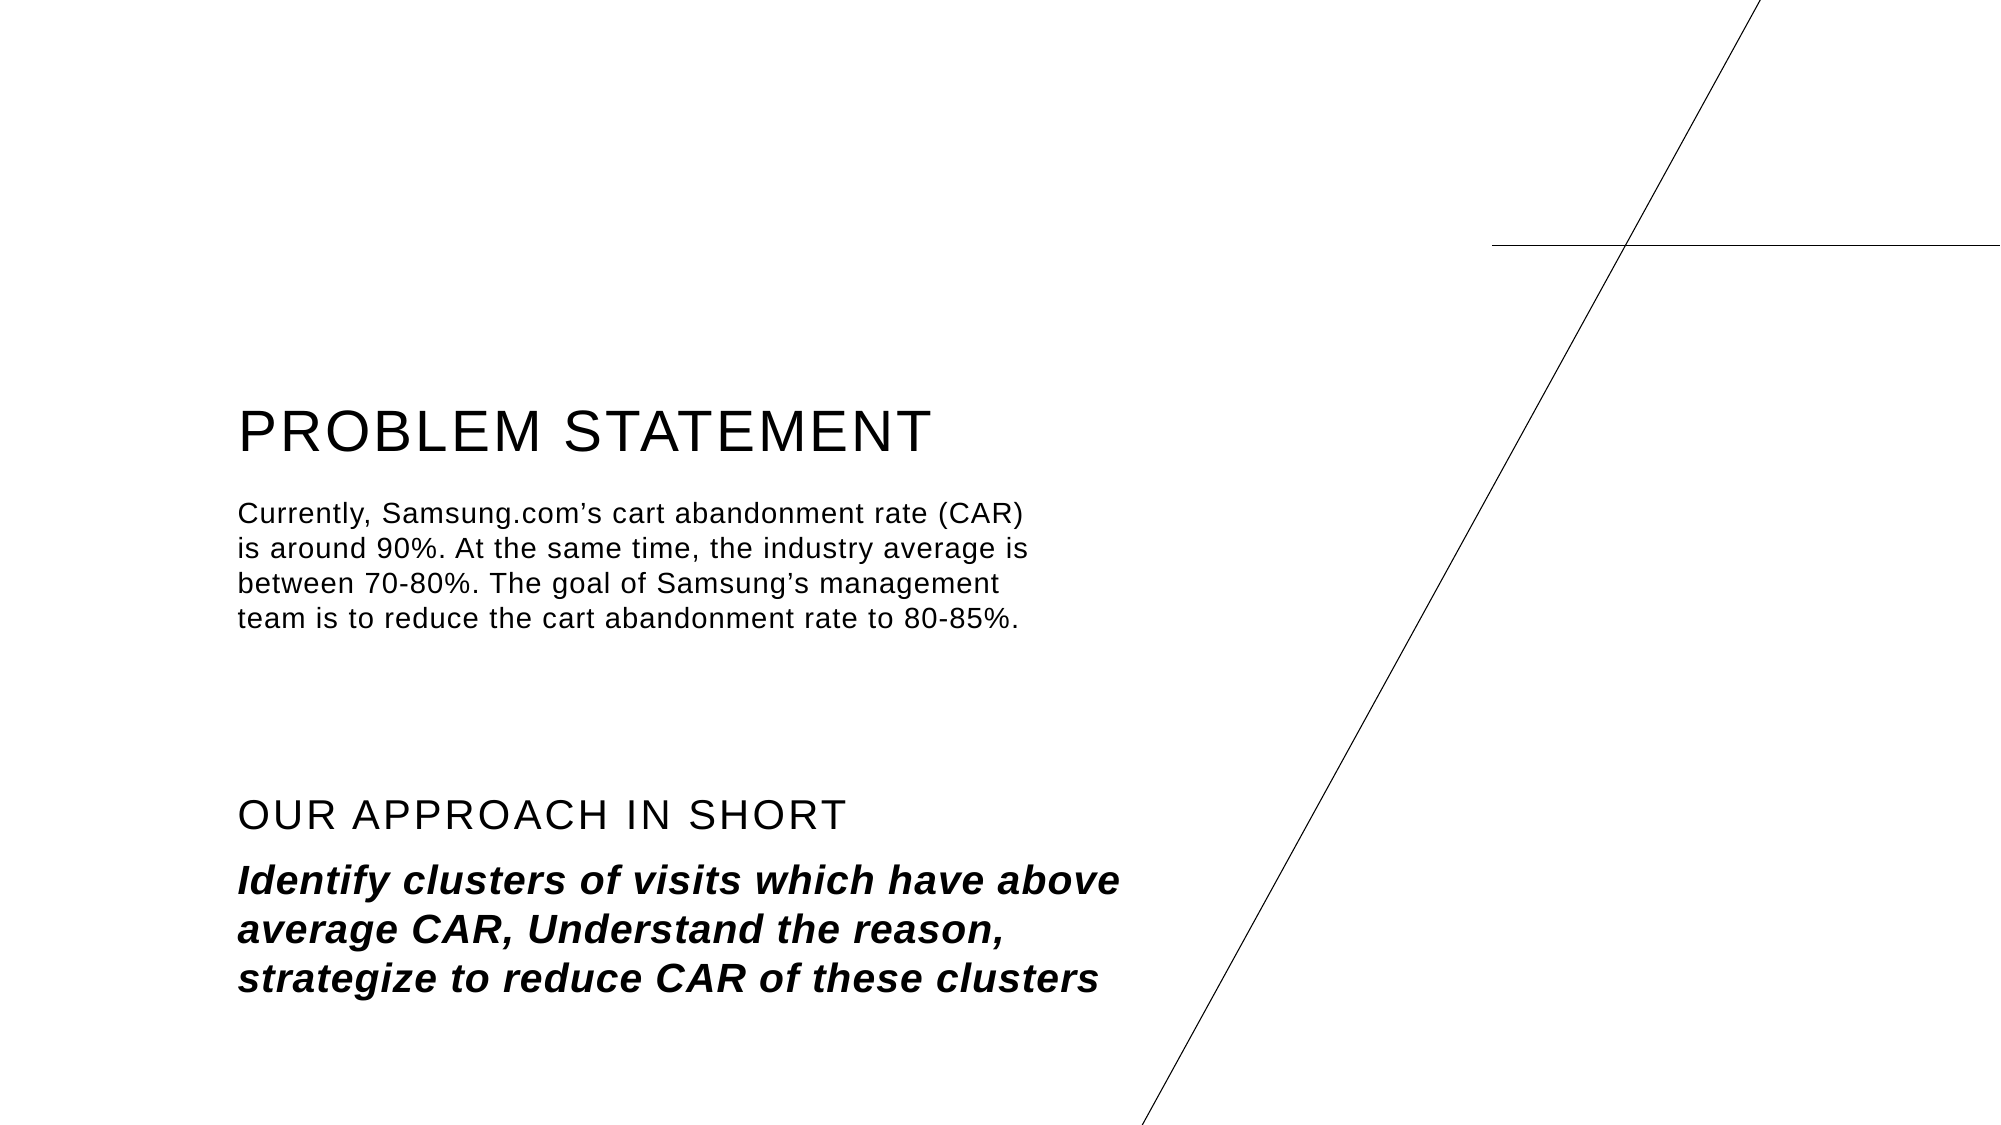

# Problem Statement
Currently, Samsung.com’s cart abandonment rate (CAR) is around 90%. At the same time, the industry average is between 70-80%. The goal of Samsung’s management team is to reduce the cart abandonment rate to 80-85%.
Our approach in short
Identify clusters of visits which have above average CAR, Understand the reason, strategize to reduce CAR of these clusters

20XX